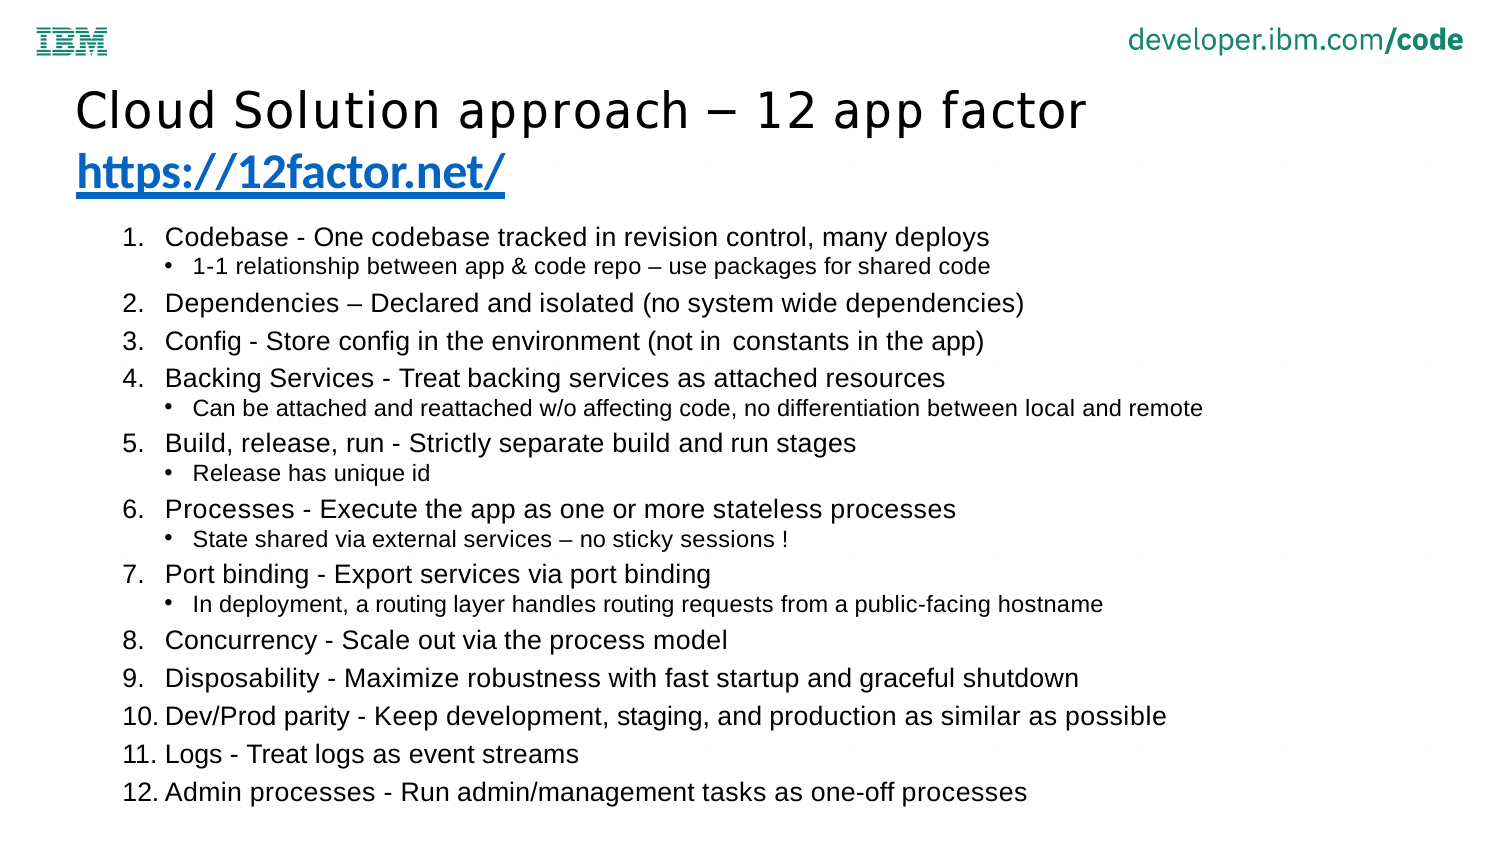

# Cloud Solution approach – 12 app factor https://12factor.net/
Codebase - One codebase tracked in revision control, many deploys
1-1 relationship between app & code repo – use packages for shared code
Dependencies – Declared and isolated (no system wide dependencies)
Config - Store config in the environment (not in constants in the app)
Backing Services - Treat backing services as attached resources
Can be attached and reattached w/o affecting code, no differentiation between local and remote
Build, release, run - Strictly separate build and run stages
Release has unique id
Processes - Execute the app as one or more stateless processes
State shared via external services – no sticky sessions !
Port binding - Export services via port binding
In deployment, a routing layer handles routing requests from a public-facing hostname
Concurrency - Scale out via the process model
Disposability - Maximize robustness with fast startup and graceful shutdown
Dev/Prod parity - Keep development, staging, and production as similar as possible
Logs - Treat logs as event streams
Admin processes - Run admin/management tasks as one-off processes